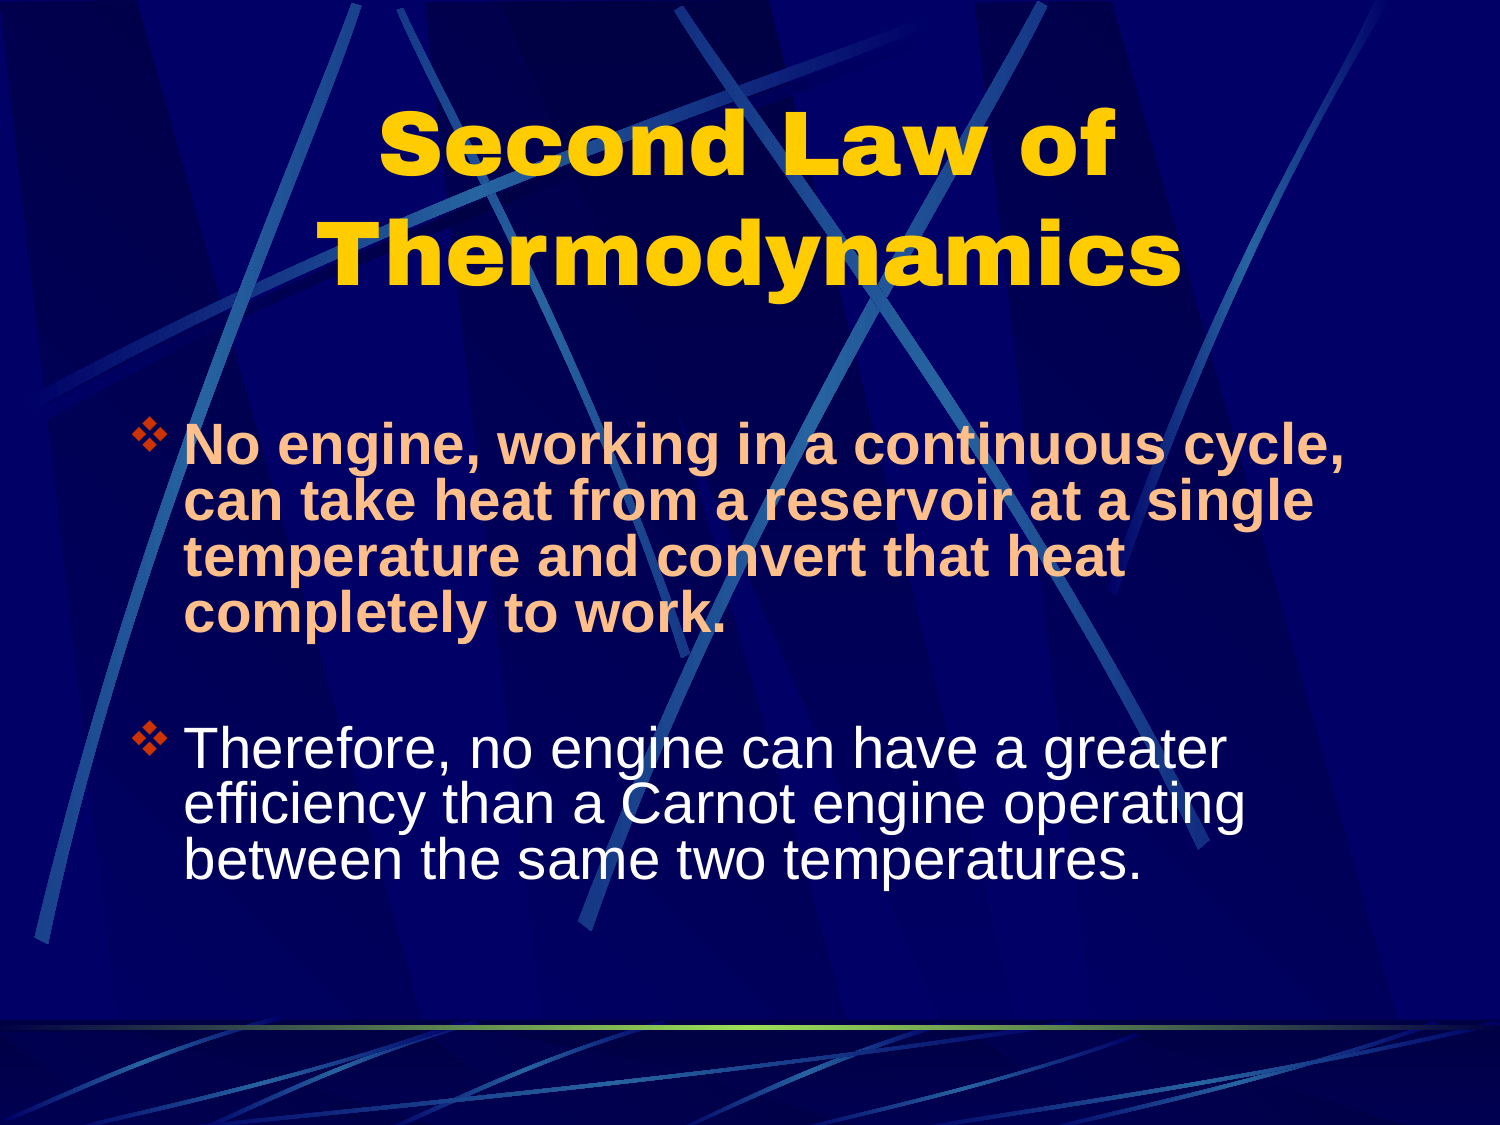

# Second Law of Thermodynamics
No engine, working in a continuous cycle, can take heat from a reservoir at a single temperature and convert that heat completely to work.

Therefore, no engine can have a greater efficiency than a Carnot engine operating between the same two temperatures.